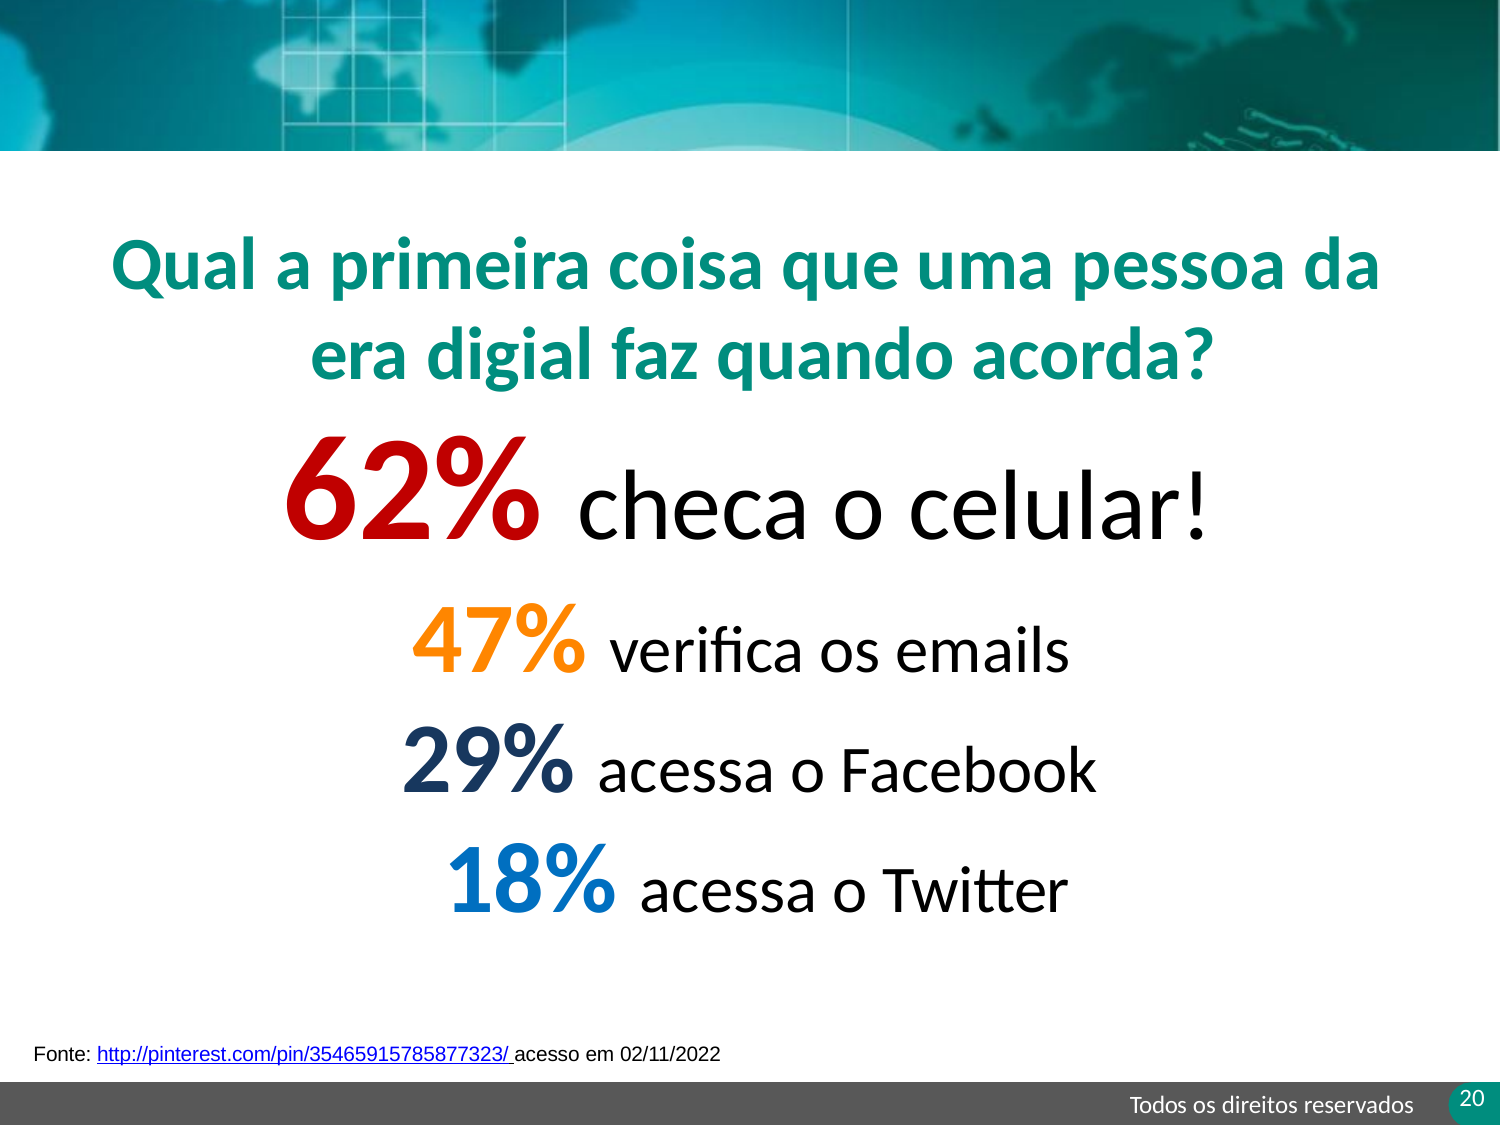

Qual a primeira coisa que uma pessoa da  era digial faz quando acorda?
# 62% checa o celular!
47% verifica os emails  29% acessa o Facebook  18% acessa o Twitter
Fonte: http://pinterest.com/pin/35465915785877323/ acesso em 02/11/2022

20
Todos os direitos reservados